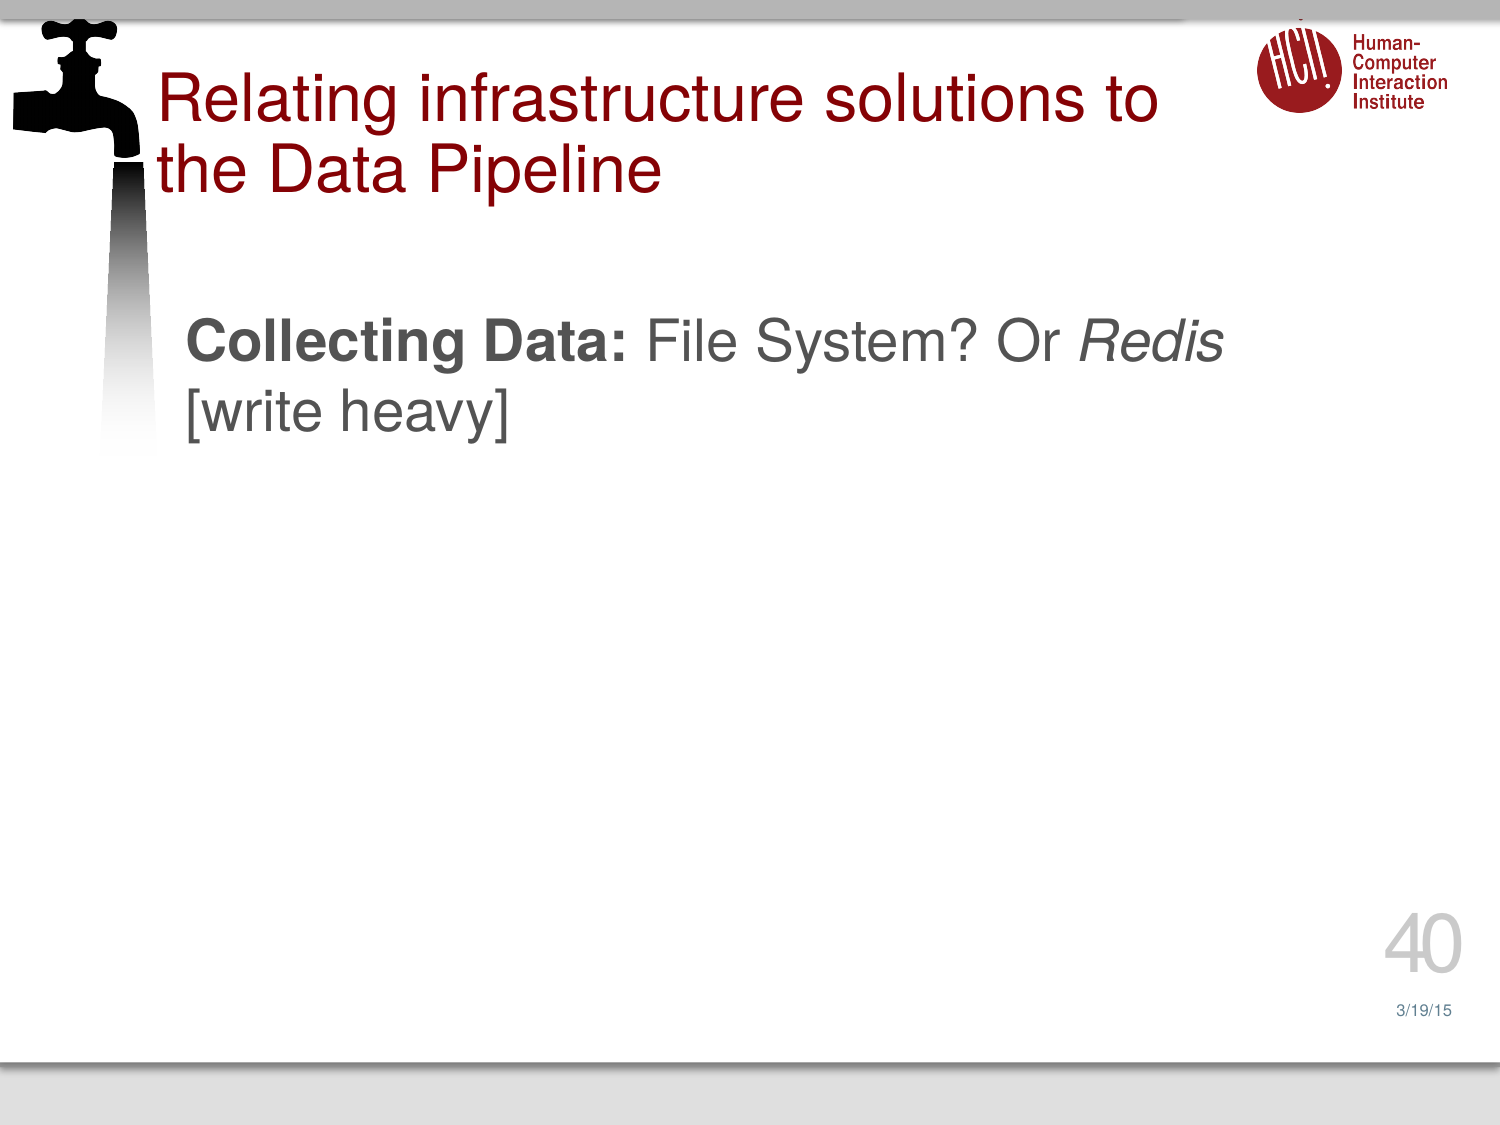

# Relating infrastructure solutions to the Data Pipeline
Collecting Data: File System? Or Redis  [write heavy]
40
3/19/15